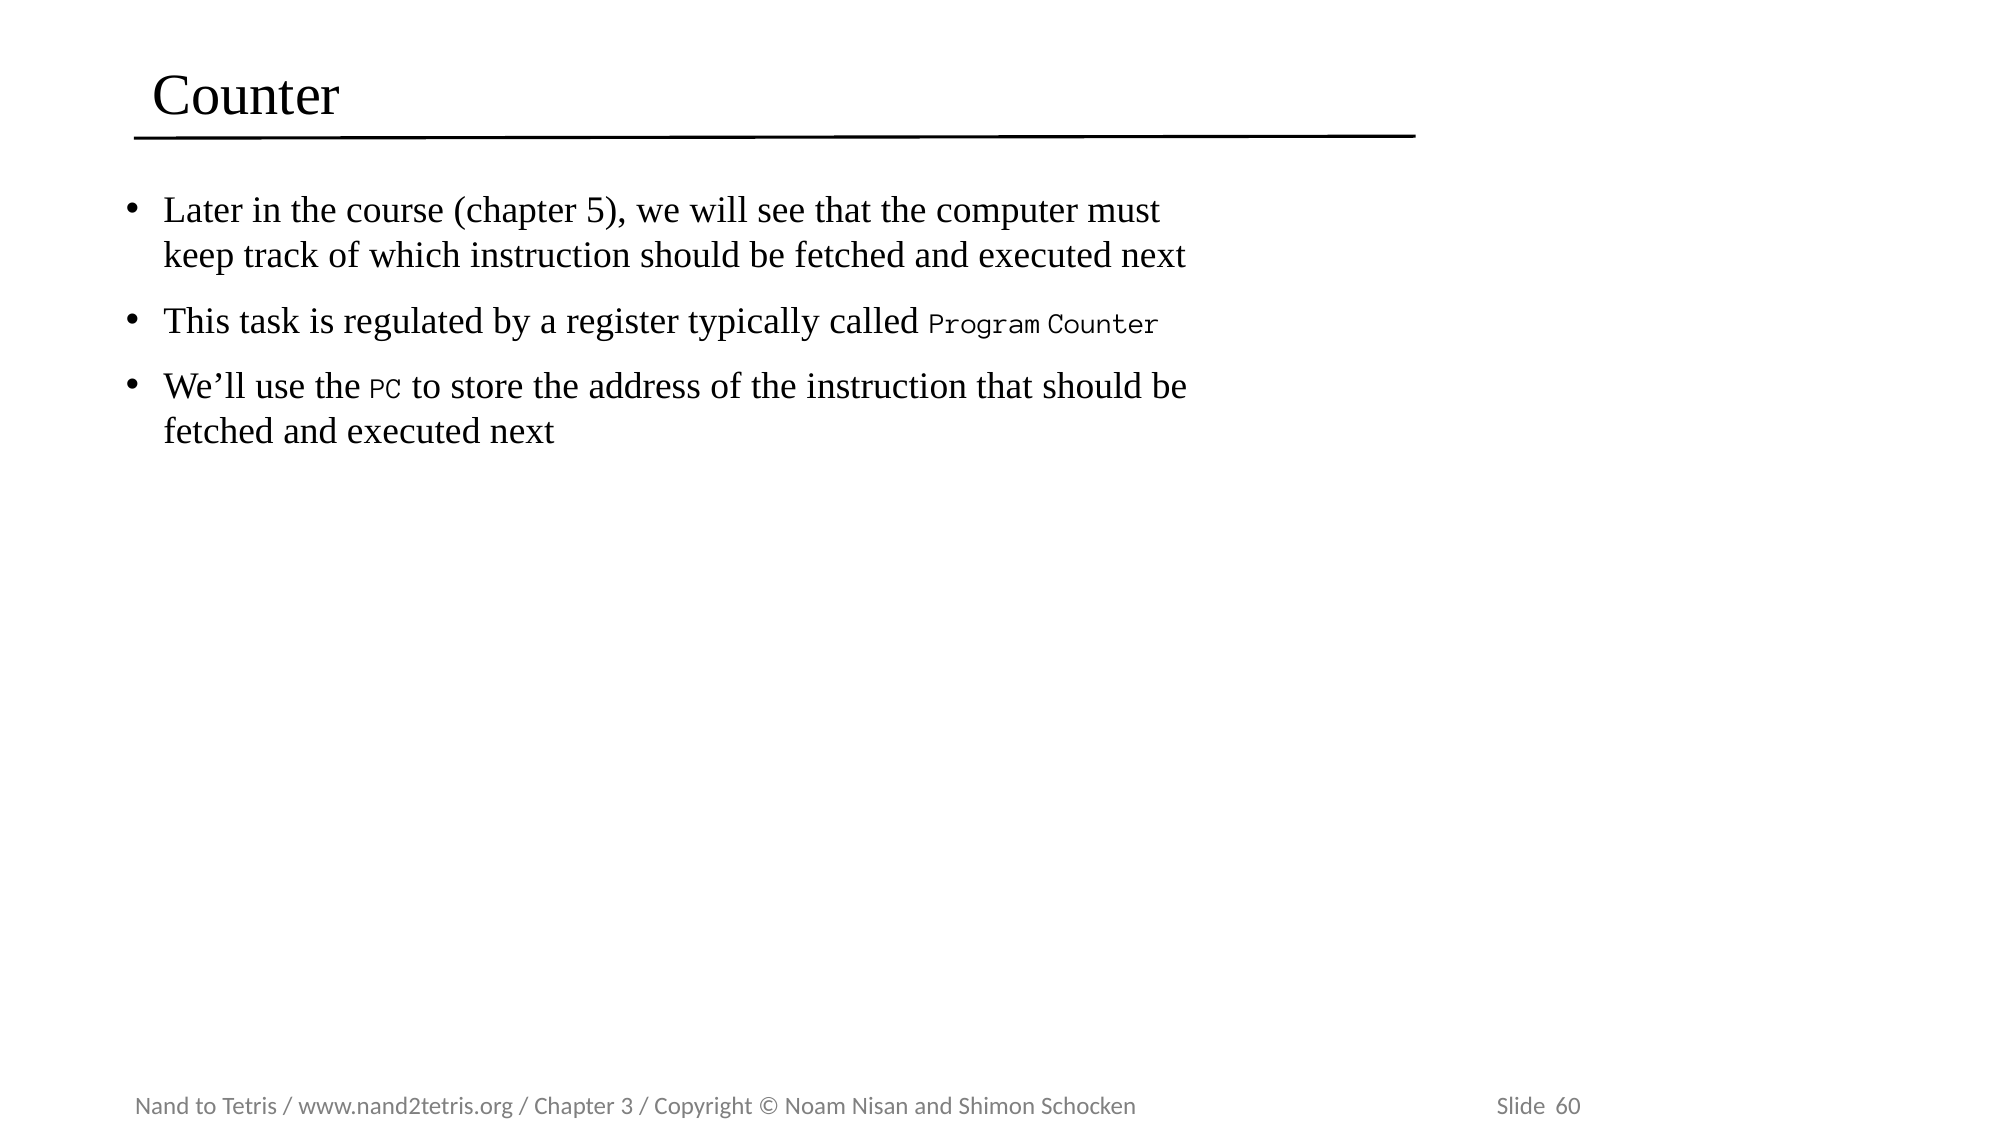

# Counter
Later in the course (chapter 5), we will see that the computer must keep track of which instruction should be fetched and executed next
This task is regulated by a register typically called Program Counter
We’ll use the PC to store the address of the instruction that should be fetched and executed next